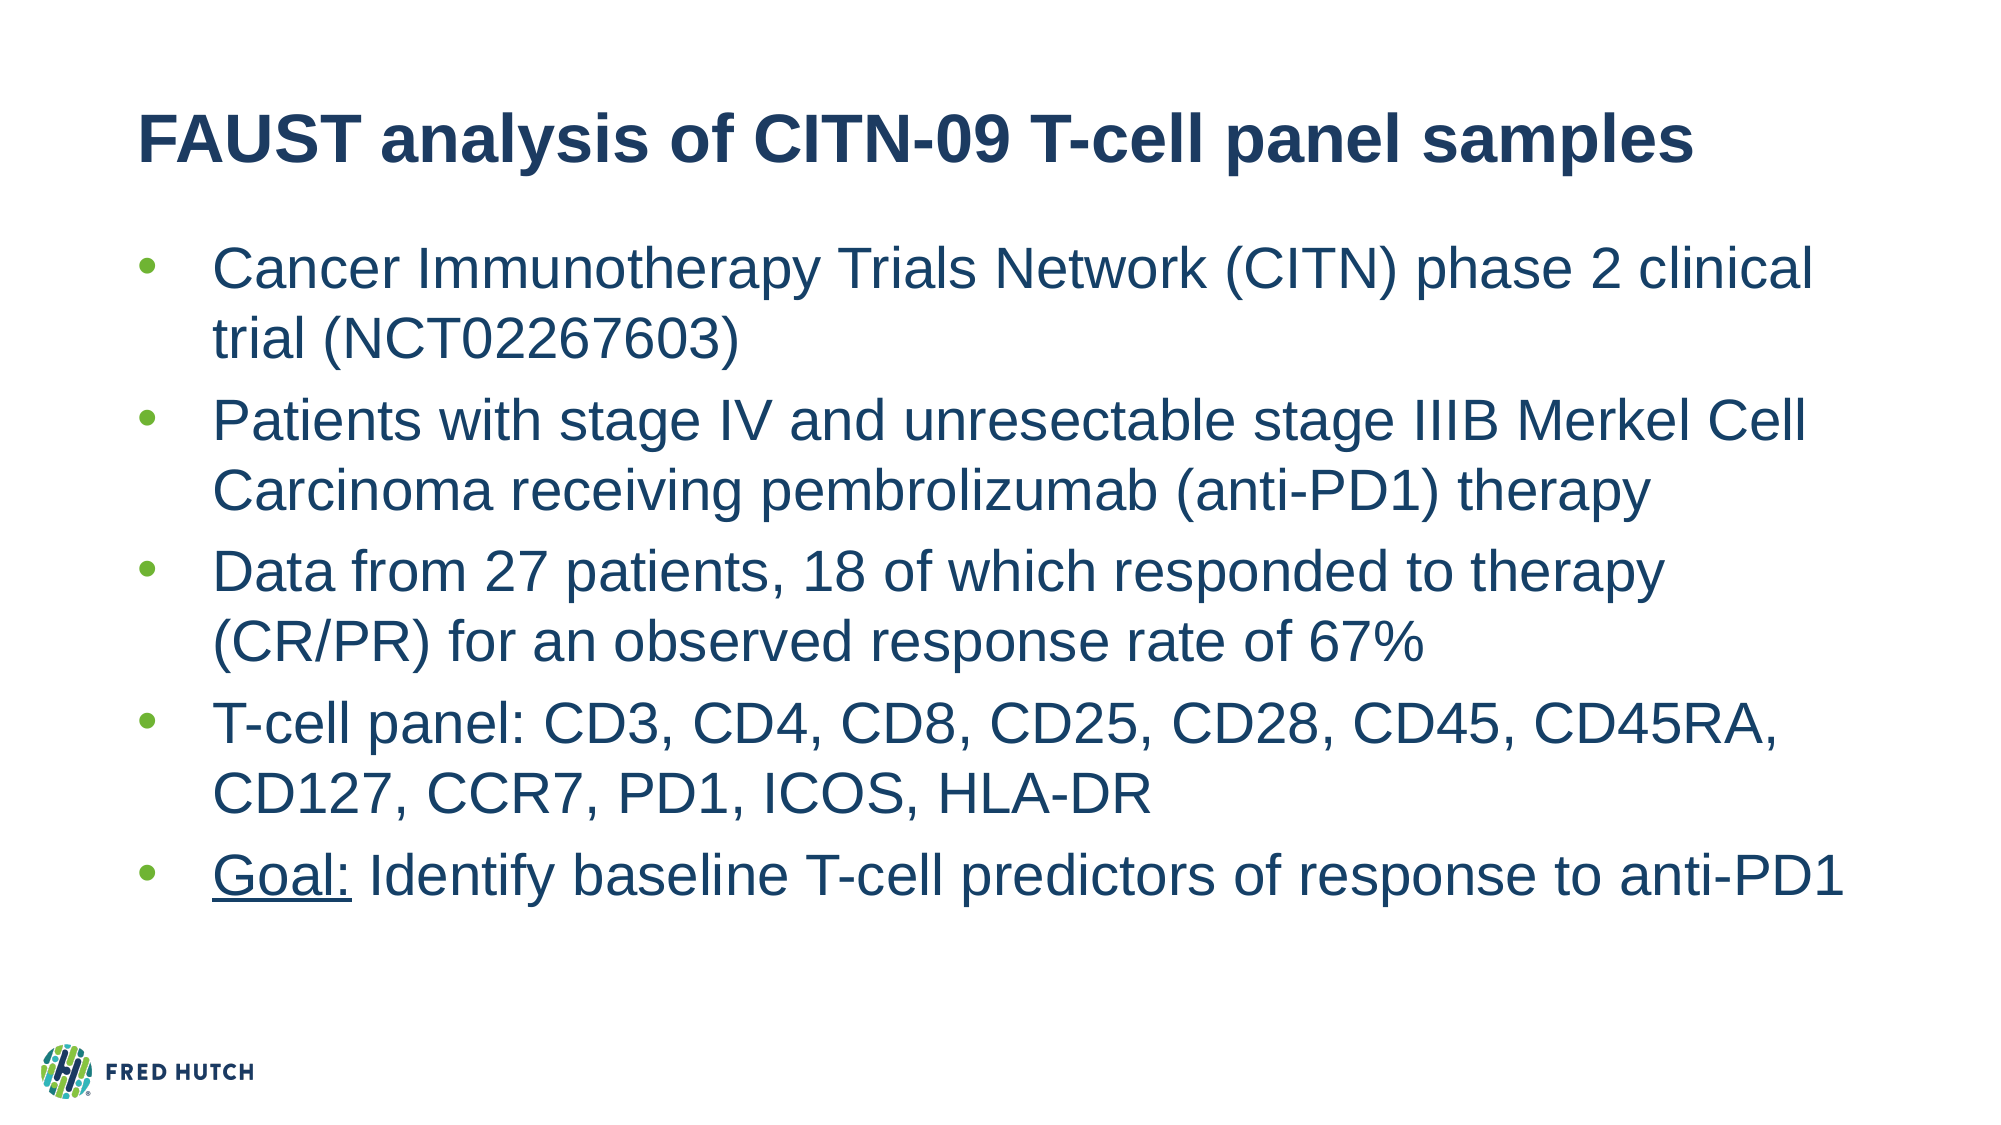

# FAUST analysis of CITN-09 T-cell panel samples

Cancer Immunotherapy Trials Network (CITN) phase 2 clinical trial (NCT02267603)
Patients with stage IV and unresectable stage IIIB Merkel Cell Carcinoma receiving pembrolizumab (anti-PD1) therapy
Data from 27 patients, 18 of which responded to therapy (CR/PR) for an observed response rate of 67%
T-cell panel: CD3, CD4, CD8, CD25, CD28, CD45, CD45RA, CD127, CCR7, PD1, ICOS, HLA-DR
Goal: Identify baseline T-cell predictors of response to anti-PD1